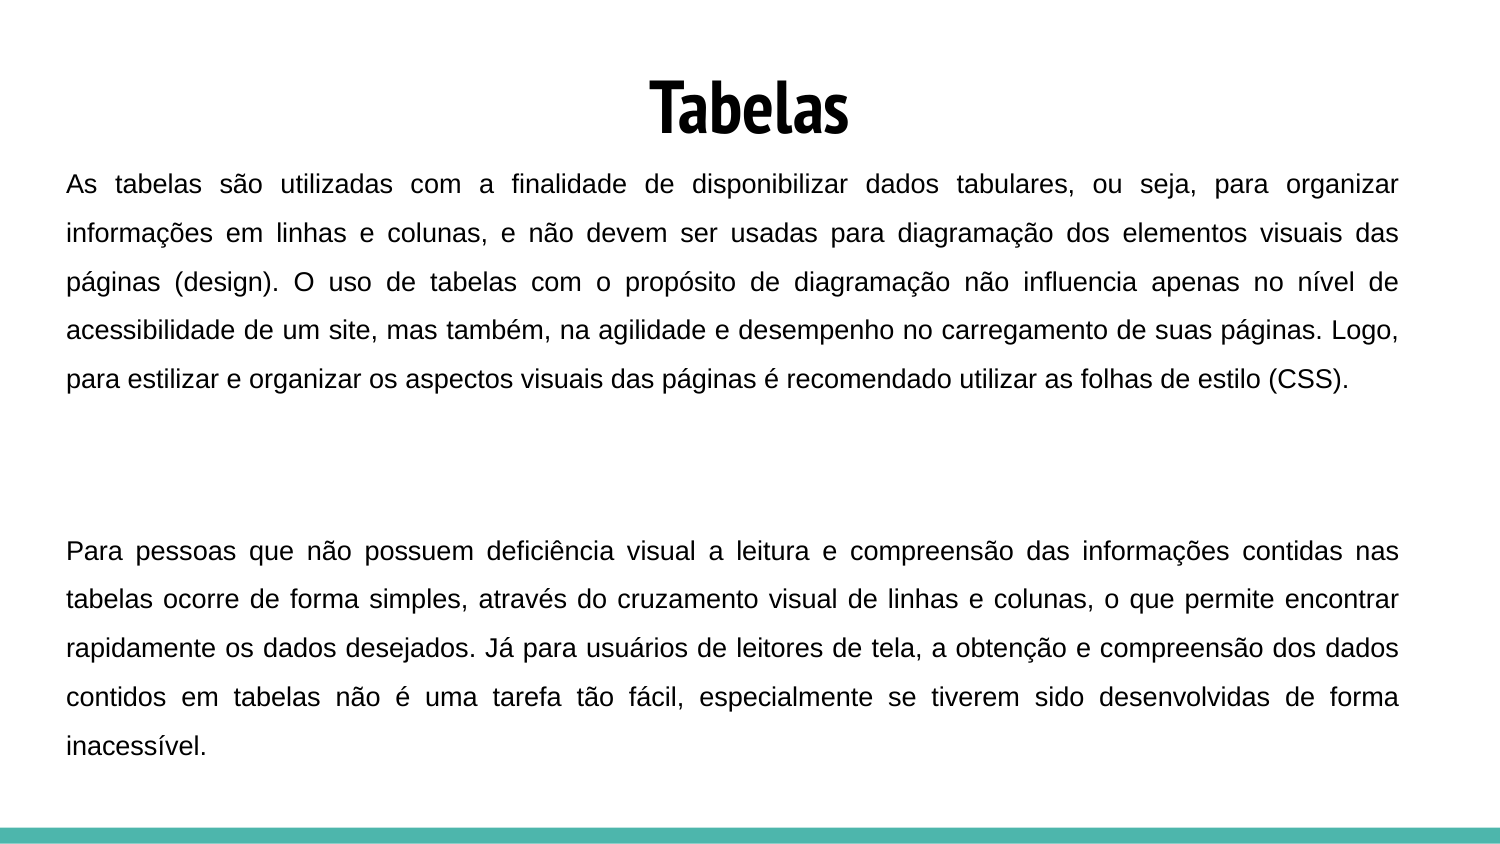

# Tabelas
As tabelas são utilizadas com a finalidade de disponibilizar dados tabulares, ou seja, para organizar informações em linhas e colunas, e não devem ser usadas para diagramação dos elementos visuais das páginas (design). O uso de tabelas com o propósito de diagramação não influencia apenas no nível de acessibilidade de um site, mas também, na agilidade e desempenho no carregamento de suas páginas. Logo, para estilizar e organizar os aspectos visuais das páginas é recomendado utilizar as folhas de estilo (CSS).
Para pessoas que não possuem deficiência visual a leitura e compreensão das informações contidas nas tabelas ocorre de forma simples, através do cruzamento visual de linhas e colunas, o que permite encontrar rapidamente os dados desejados. Já para usuários de leitores de tela, a obtenção e compreensão dos dados contidos em tabelas não é uma tarefa tão fácil, especialmente se tiverem sido desenvolvidas de forma inacessível.